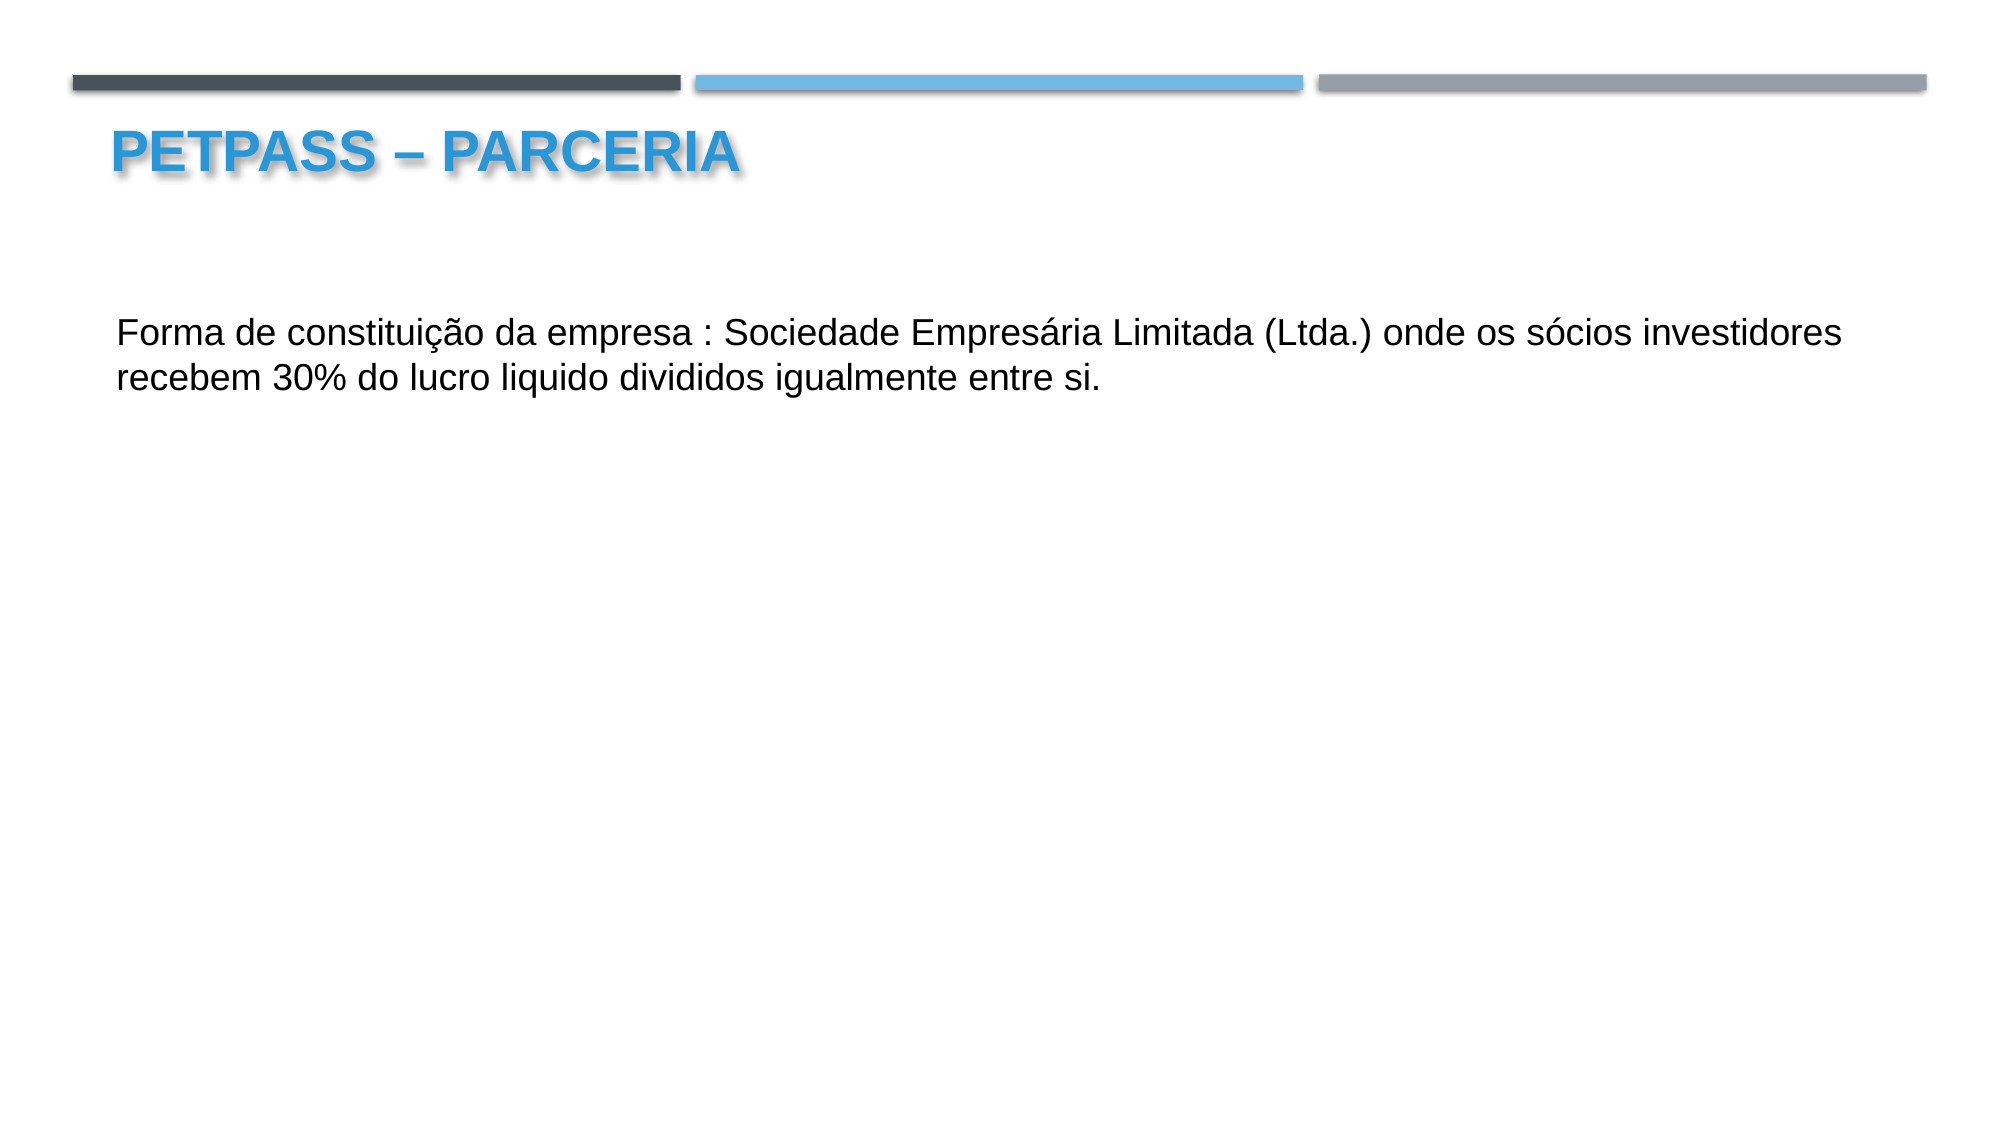

PETPASS – Parceria
Forma de constituição da empresa : Sociedade Empresária Limitada (Ltda.) onde os sócios investidores recebem 30% do lucro liquido divididos igualmente entre si.